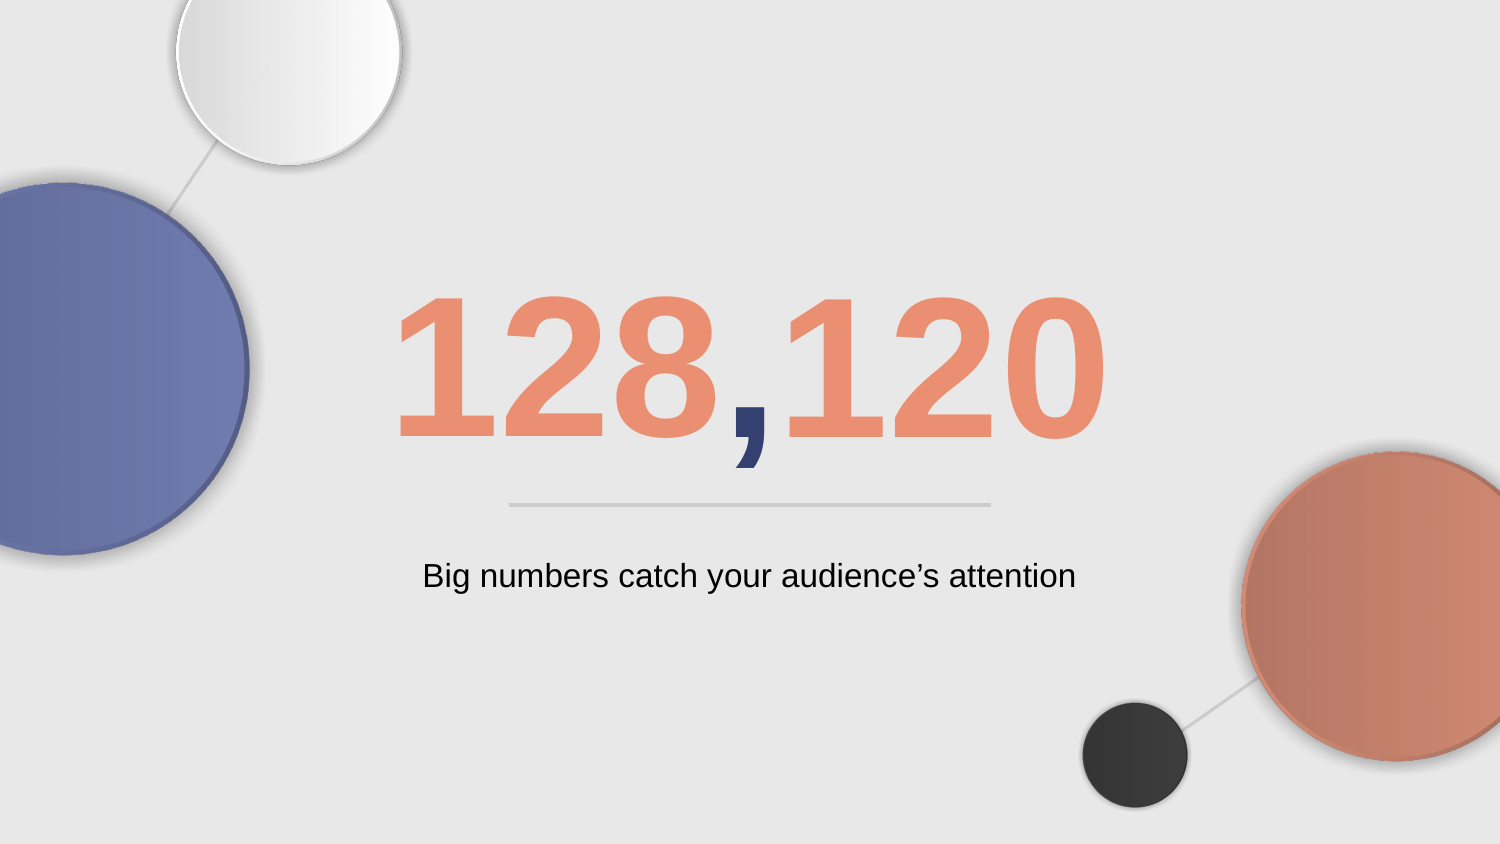

# 128,120
Big numbers catch your audience’s attention